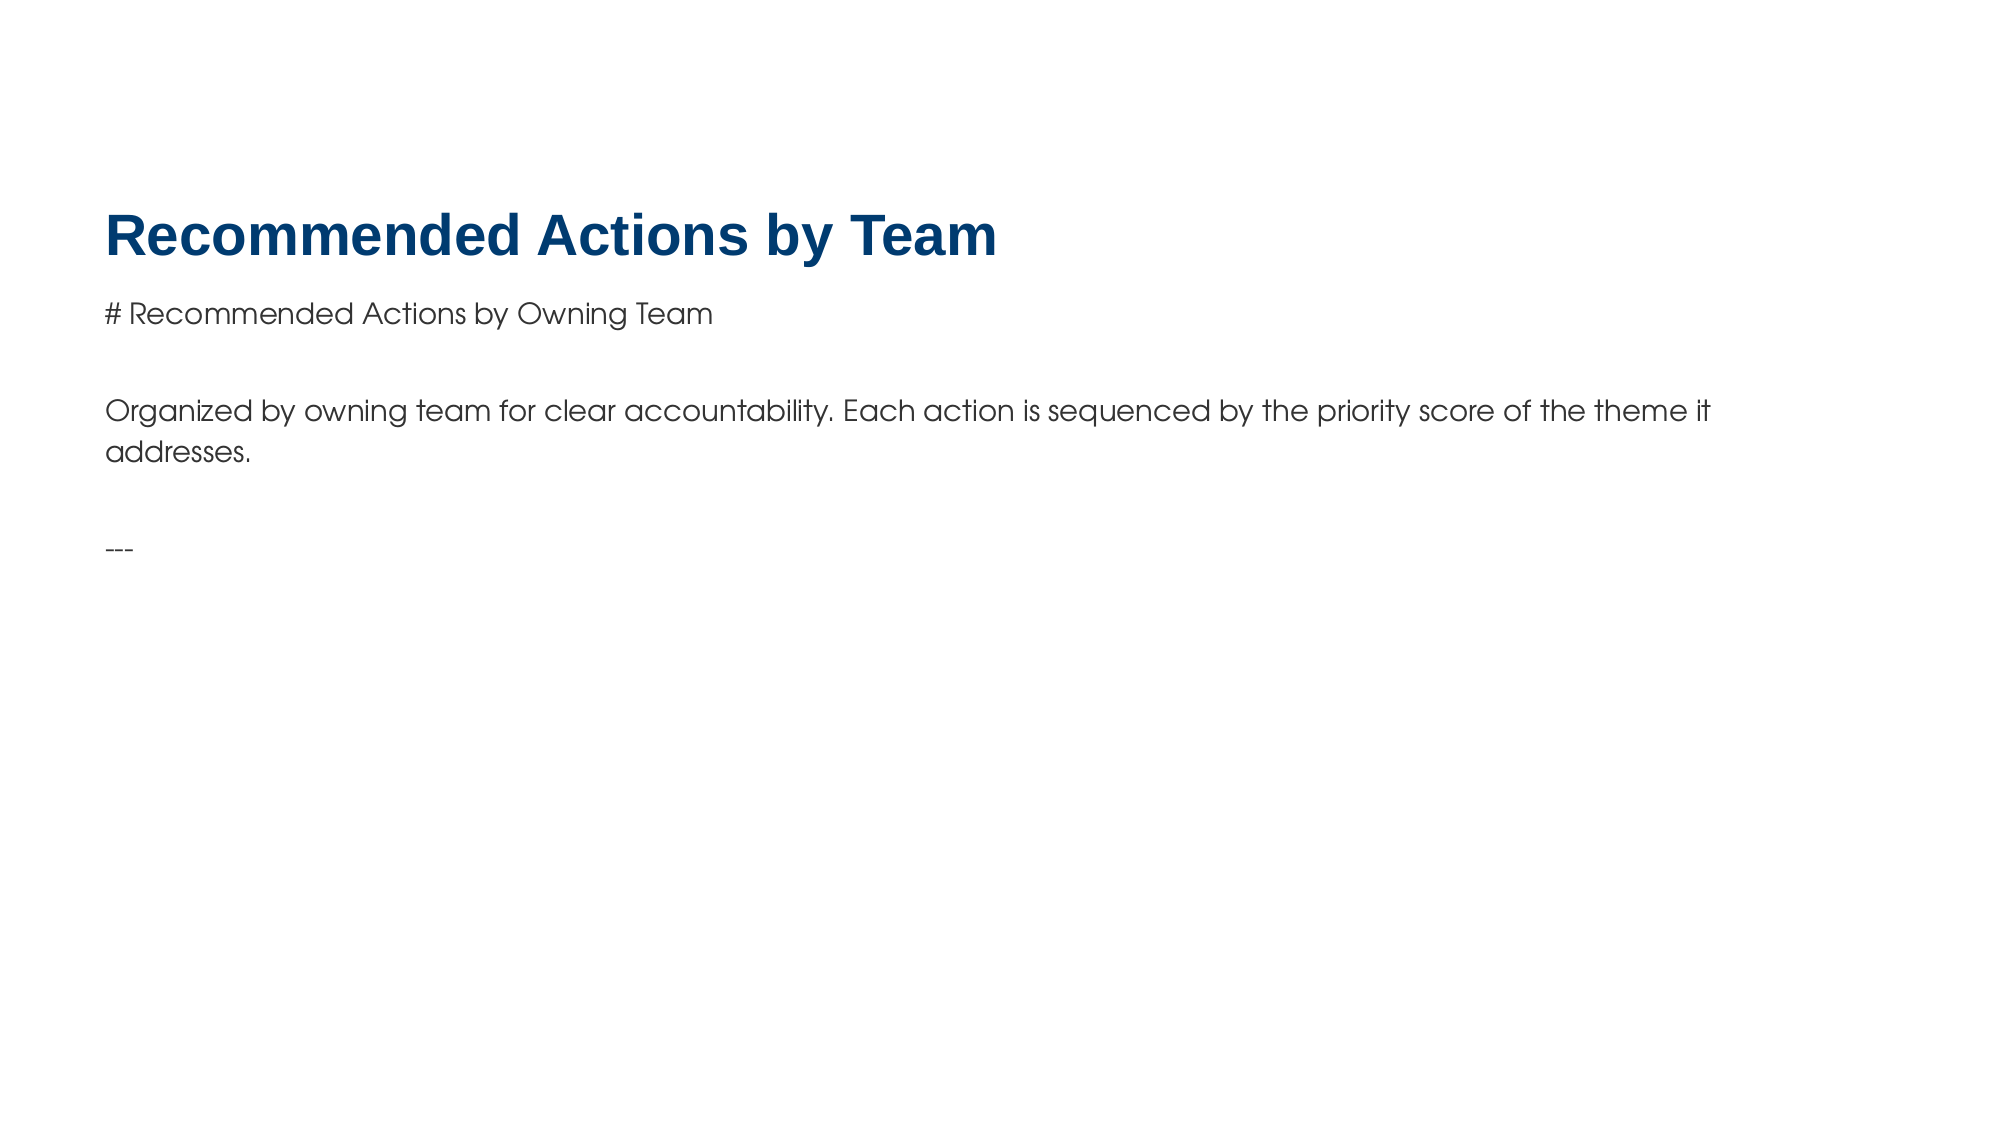

# Recommended Actions by Team
# Recommended Actions by Owning Team Organized by owning team for clear accountability. Each action is sequenced by the priority score of the theme it addresses. ---